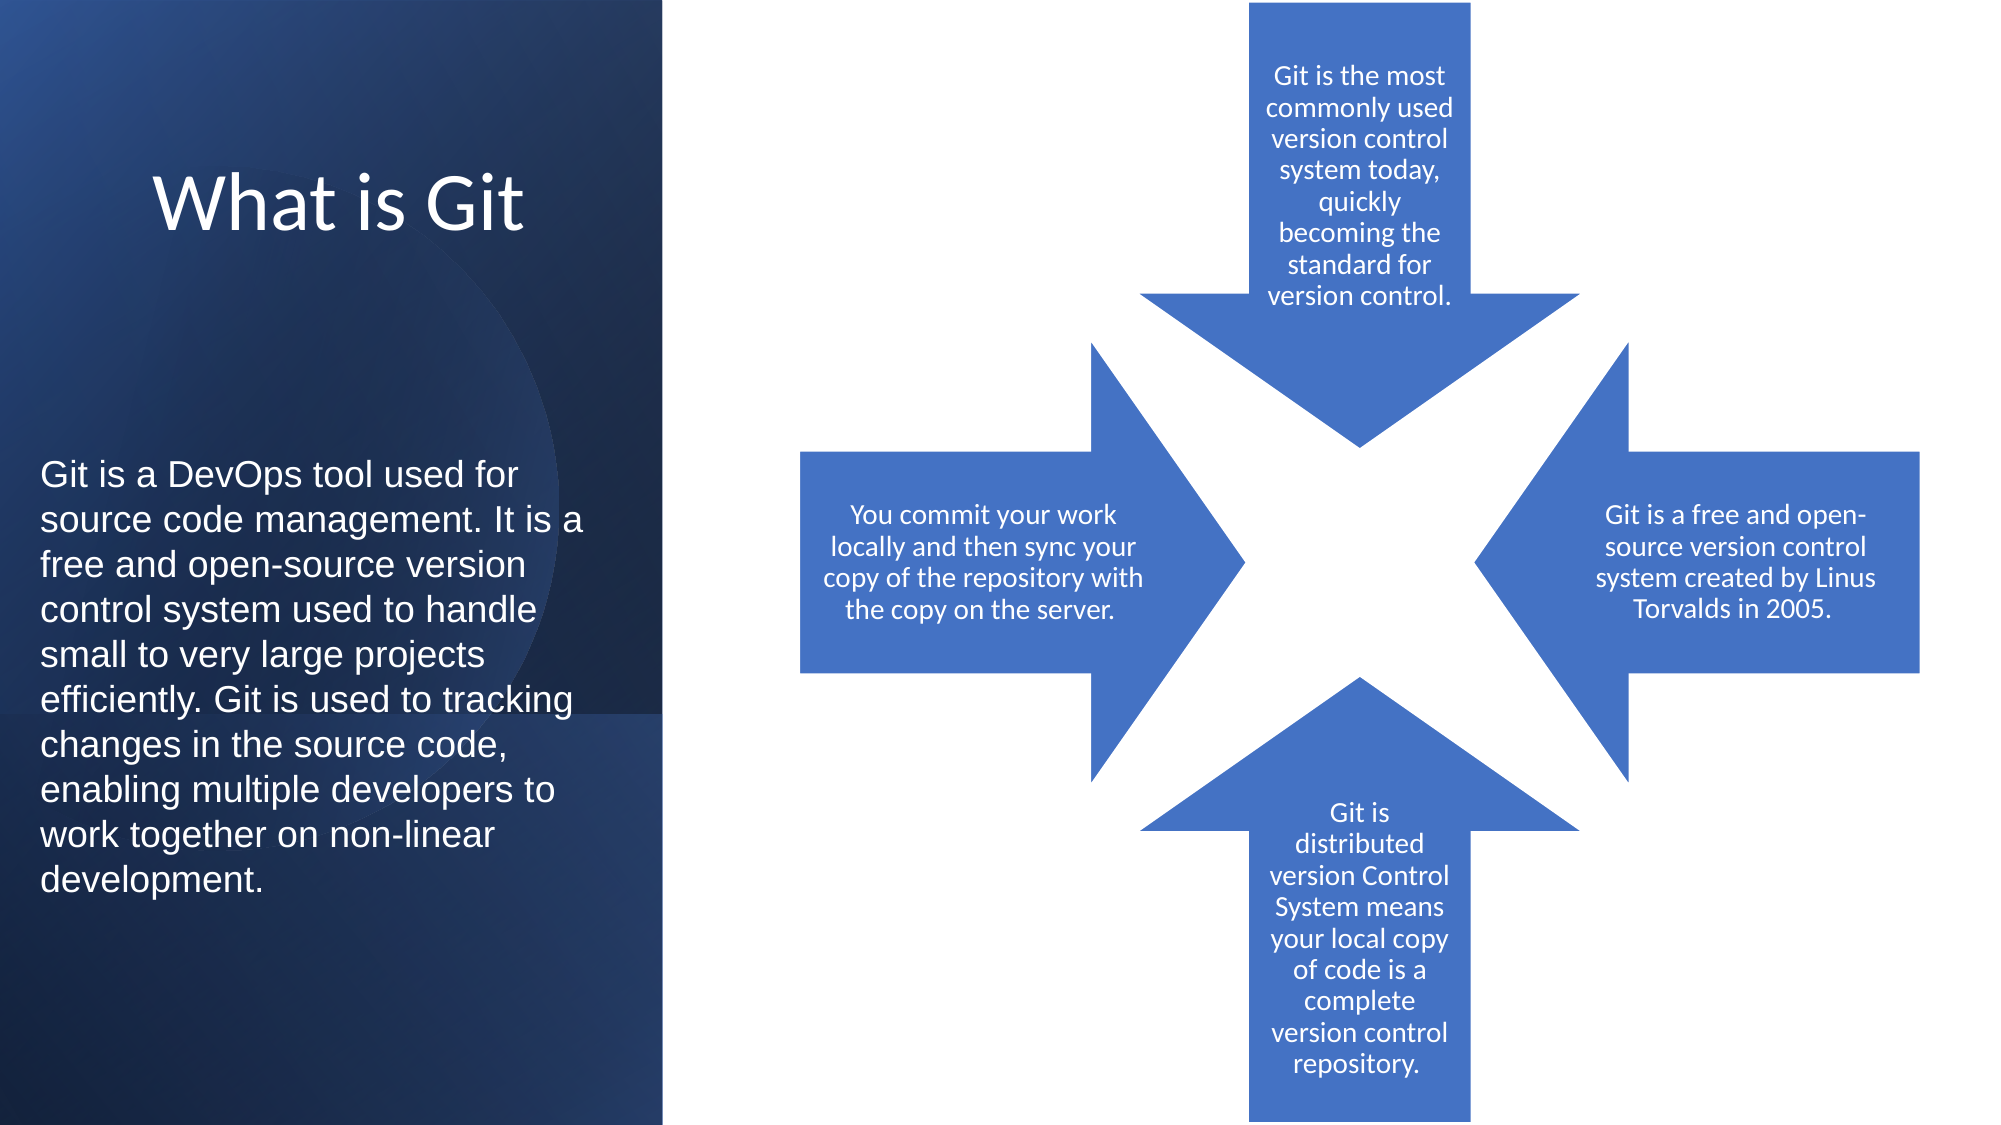

Git is the most commonly used version control system today, quickly becoming the standard for version control.
Git is a free and open-source version control system created by Linus Torvalds in 2005.
Git is distributed version Control System means your local copy of code is a complete version control repository.
You commit your work locally and then sync your copy of the repository with the copy on the server.
# What is Git

Git is a DevOps tool used for source code management. It is a free and open-source version control system used to handle small to very large projects efficiently. Git is used to tracking changes in the source code, enabling multiple developers to work together on non-linear development.